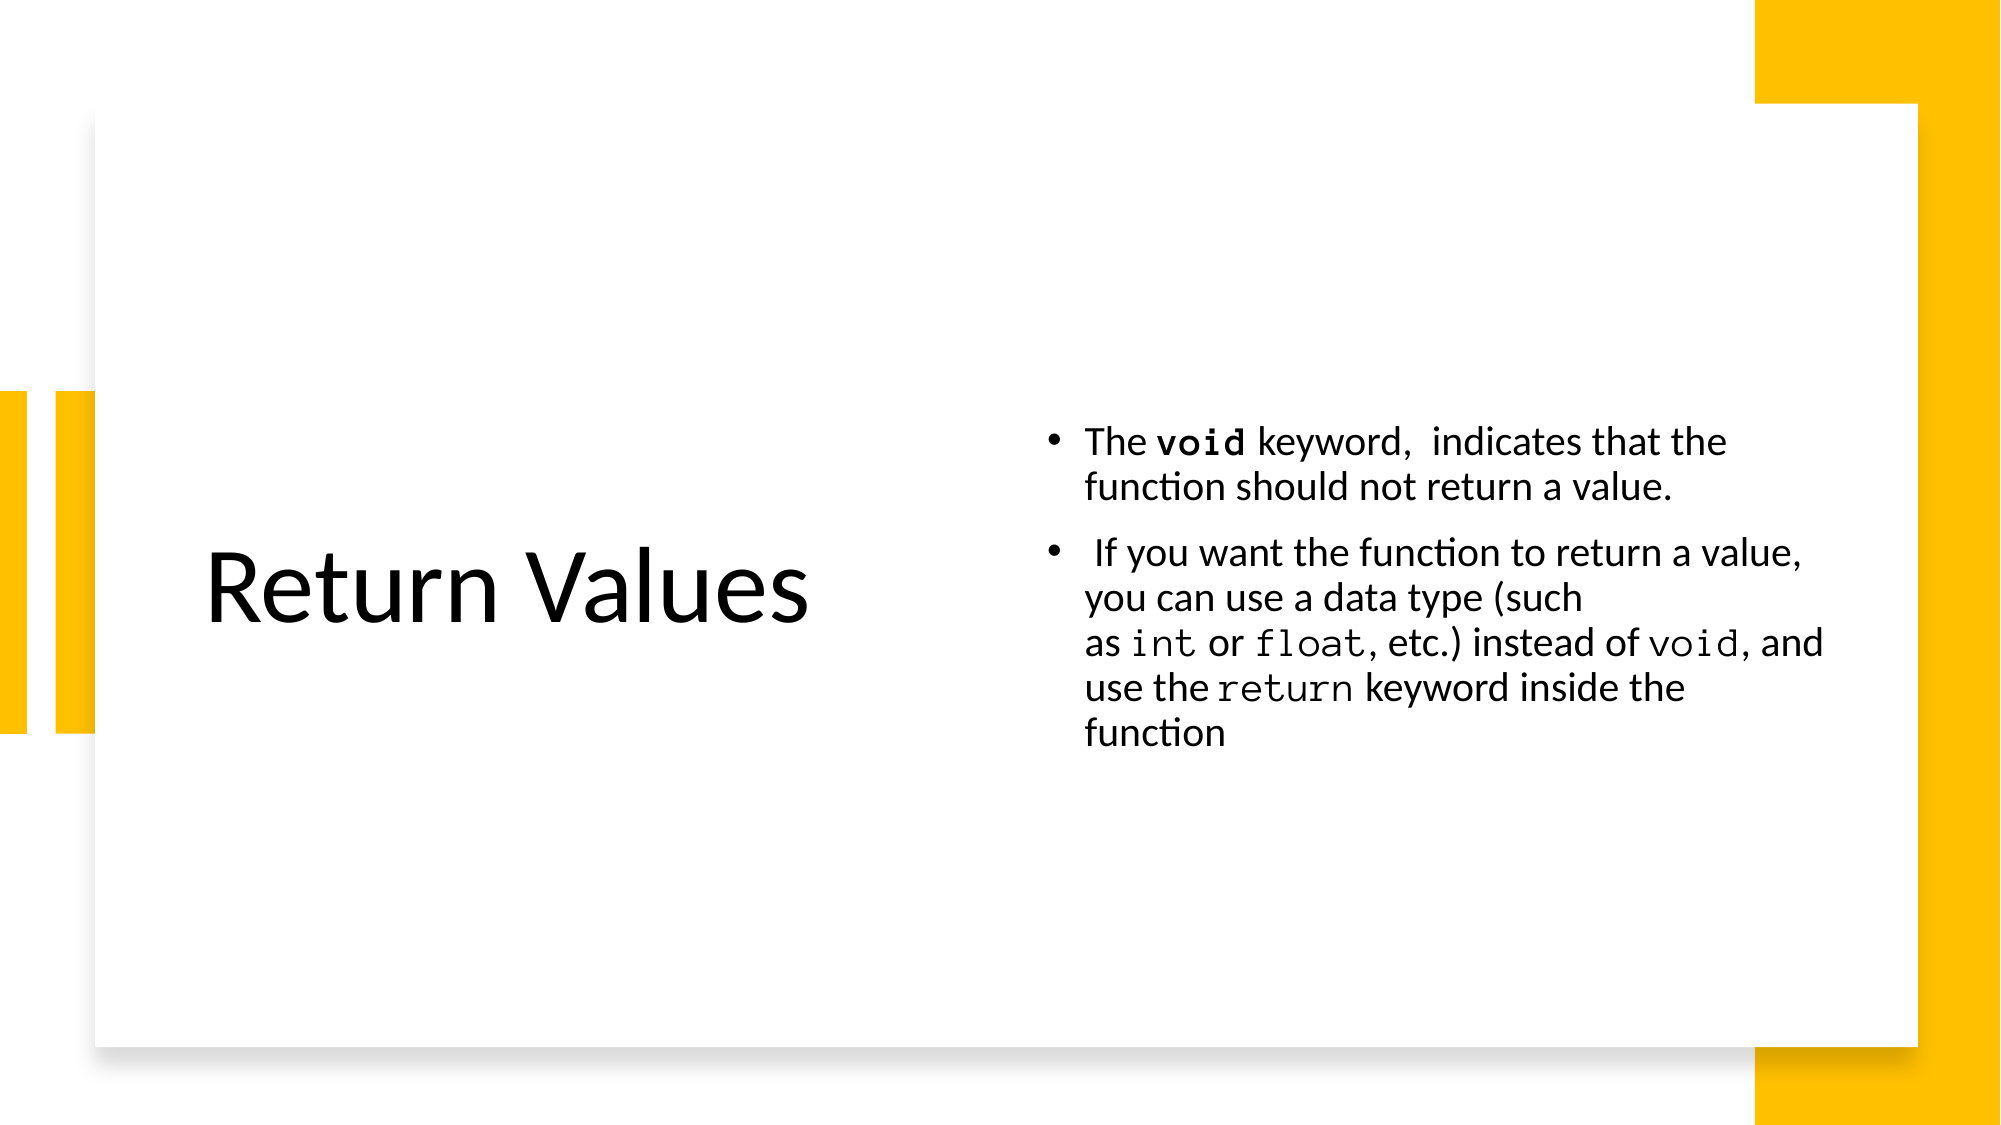

# Return Values
The void keyword,  indicates that the function should not return a value.
 If you want the function to return a value, you can use a data type (such as int or float, etc.) instead of void, and use the return keyword inside the function